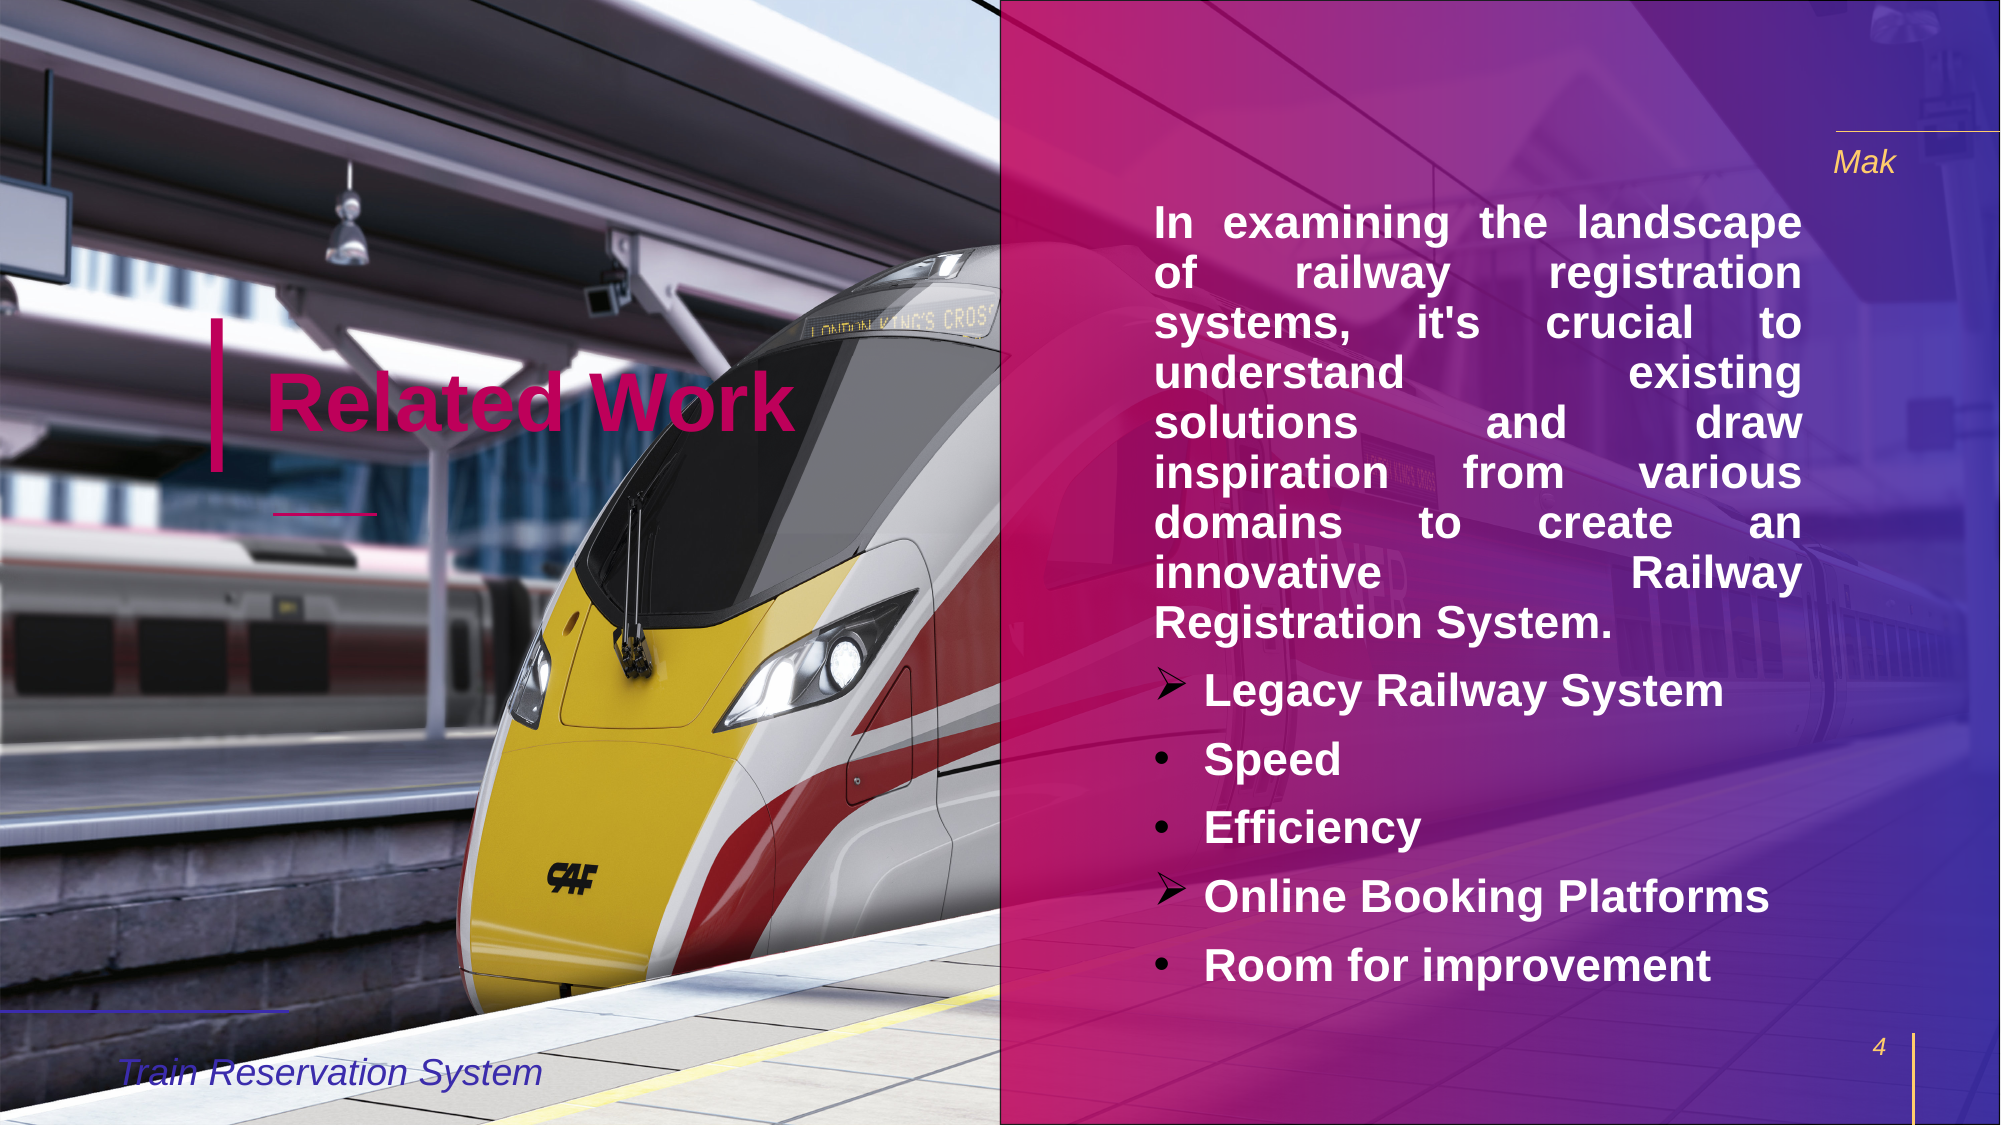

Mak
In examining the landscape of railway registration systems, it's crucial to understand existing solutions and draw inspiration from various domains to create an innovative Railway Registration System.
Legacy Railway System
Speed
Efficiency
Online Booking Platforms
Room for improvement

# Related Work

Train Reservation System

4